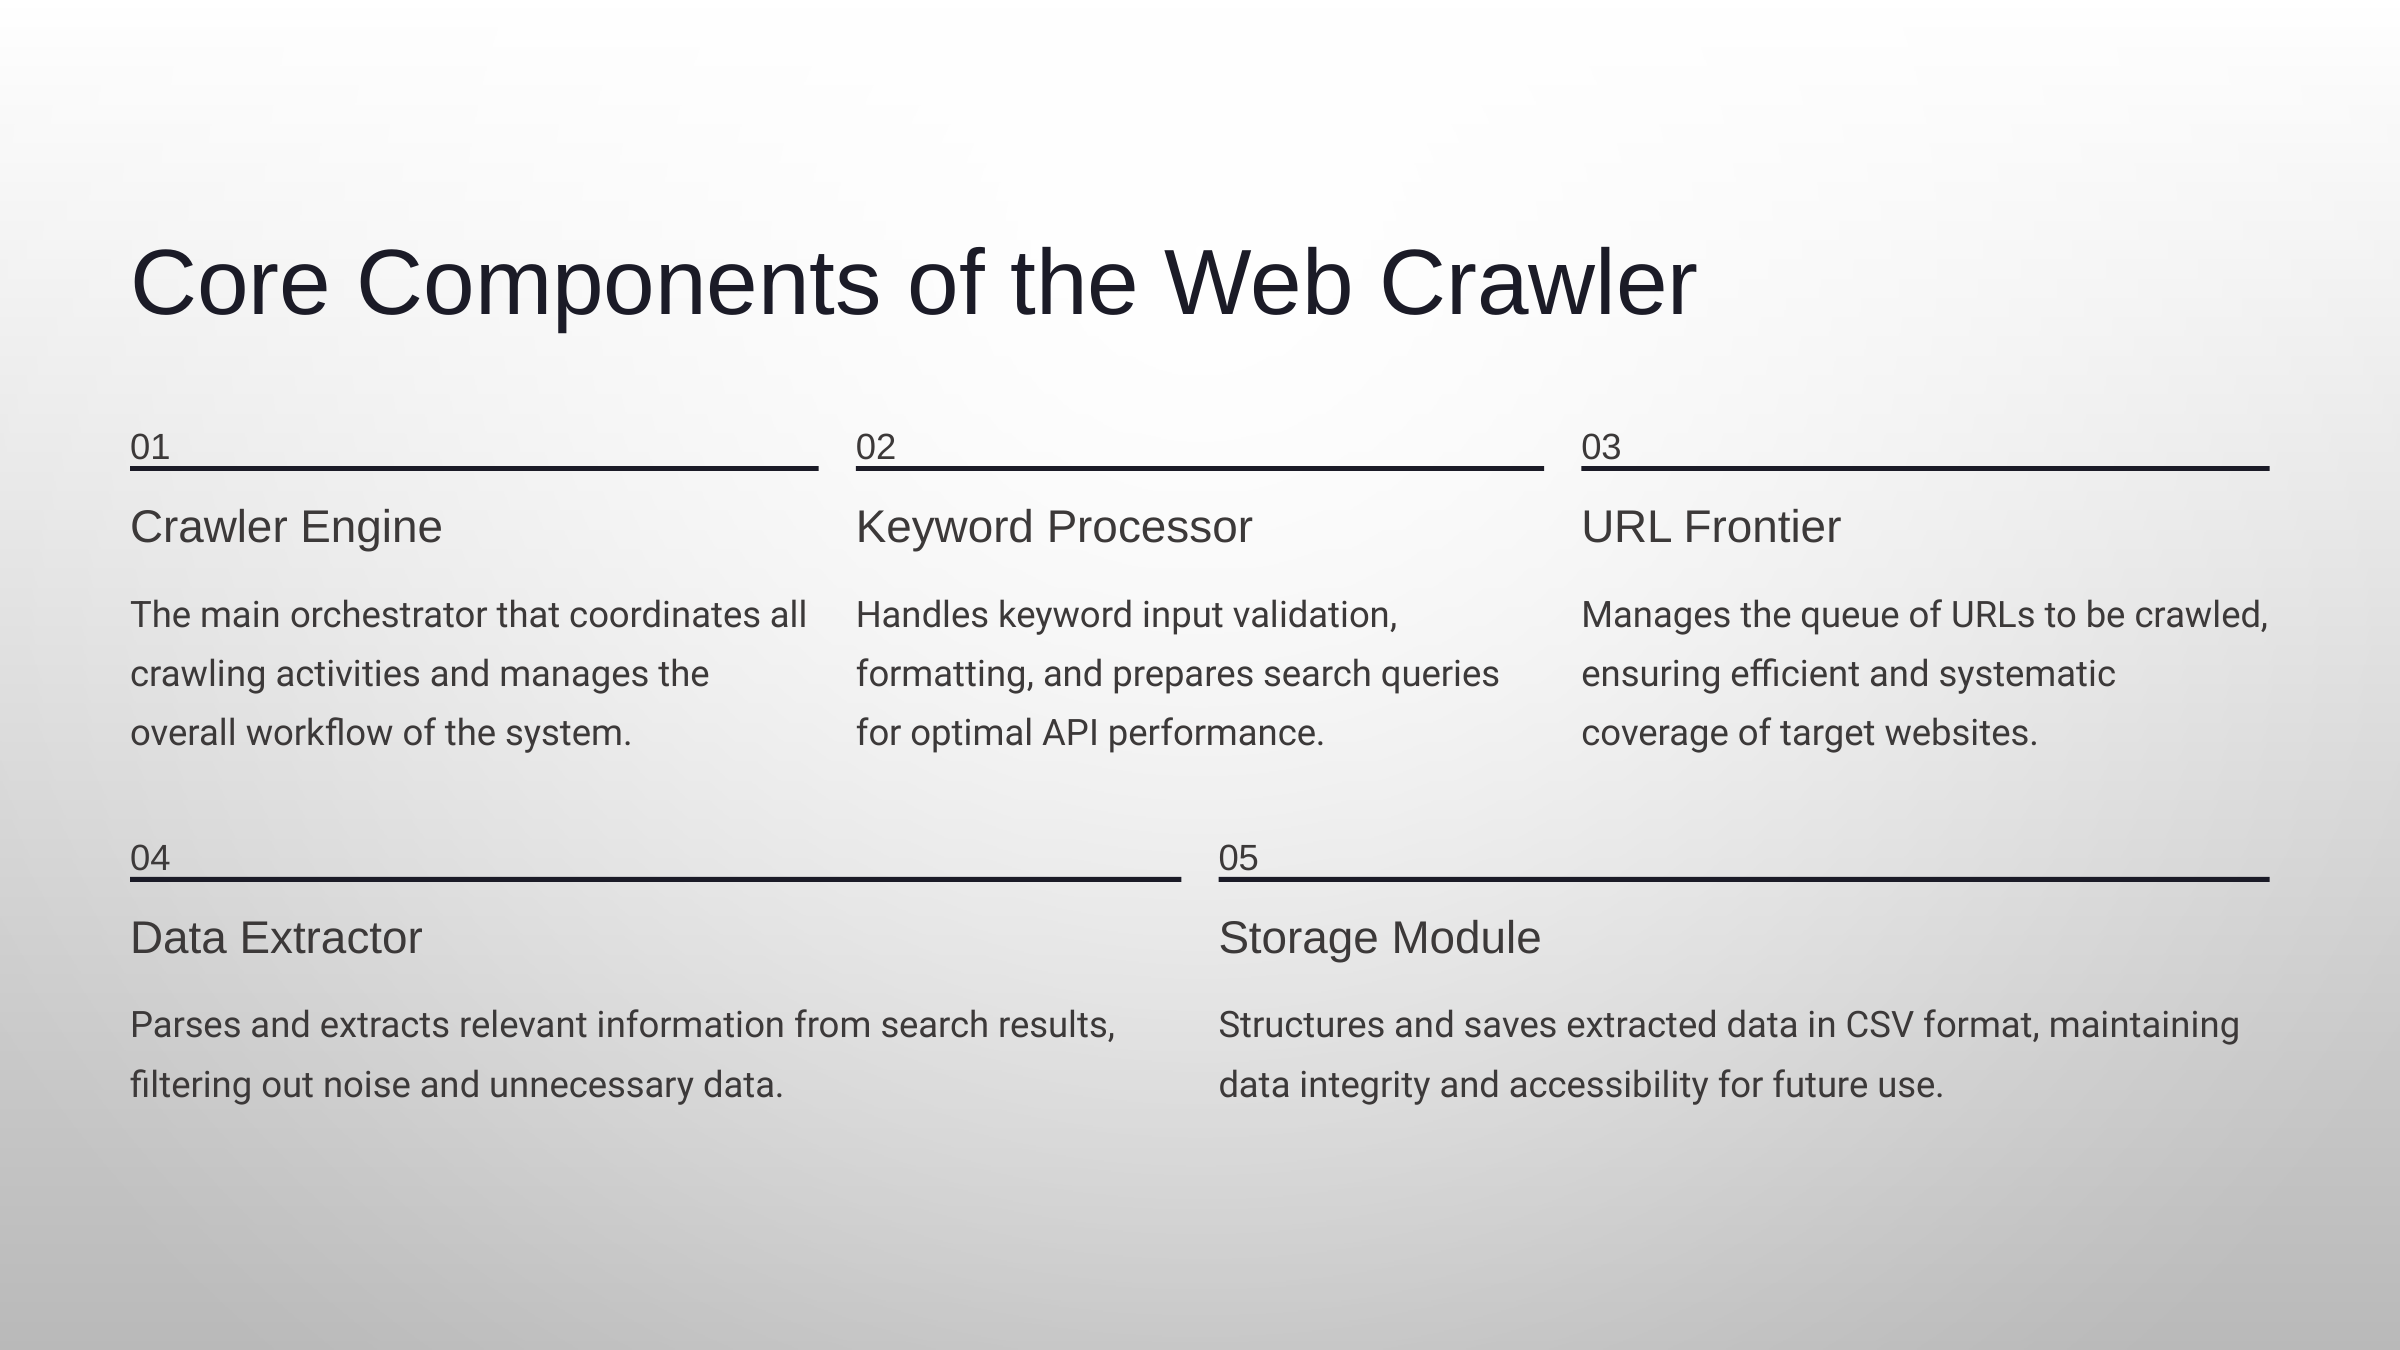

Core Components of the Web Crawler
01
02
03

Crawler Engine
Keyword Processor
URL Frontier
The main orchestrator that coordinates all crawling activities and manages the overall workflow of the system.
Handles keyword input validation, formatting, and prepares search queries for optimal API performance.
Manages the queue of URLs to be crawled, ensuring efficient and systematic coverage of target websites.
04
05

Data Extractor
Storage Module
Parses and extracts relevant information from search results, filtering out noise and unnecessary data.
Structures and saves extracted data in CSV format, maintaining data integrity and accessibility for future use.